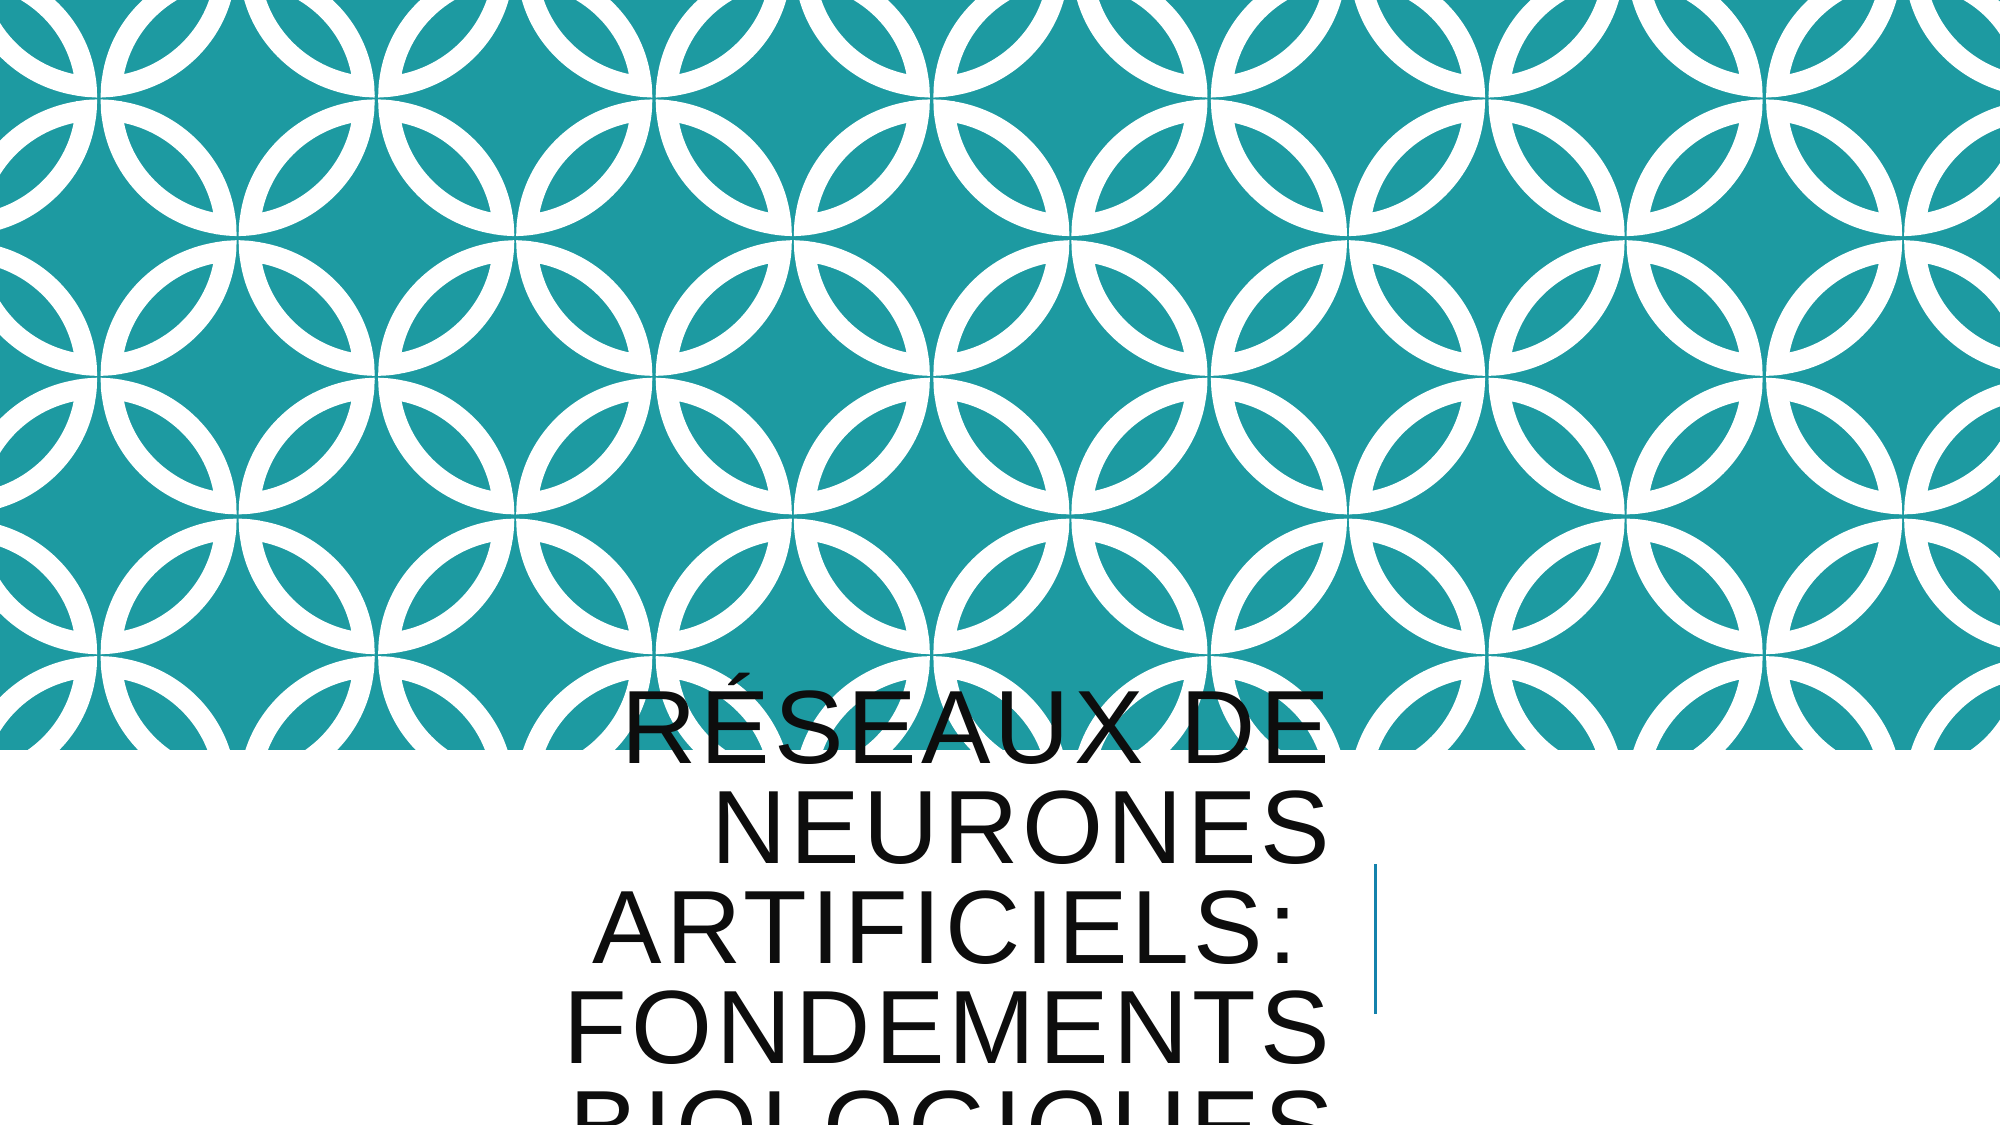

# Réseaux de neurones Artificiels: Fondements biologiques